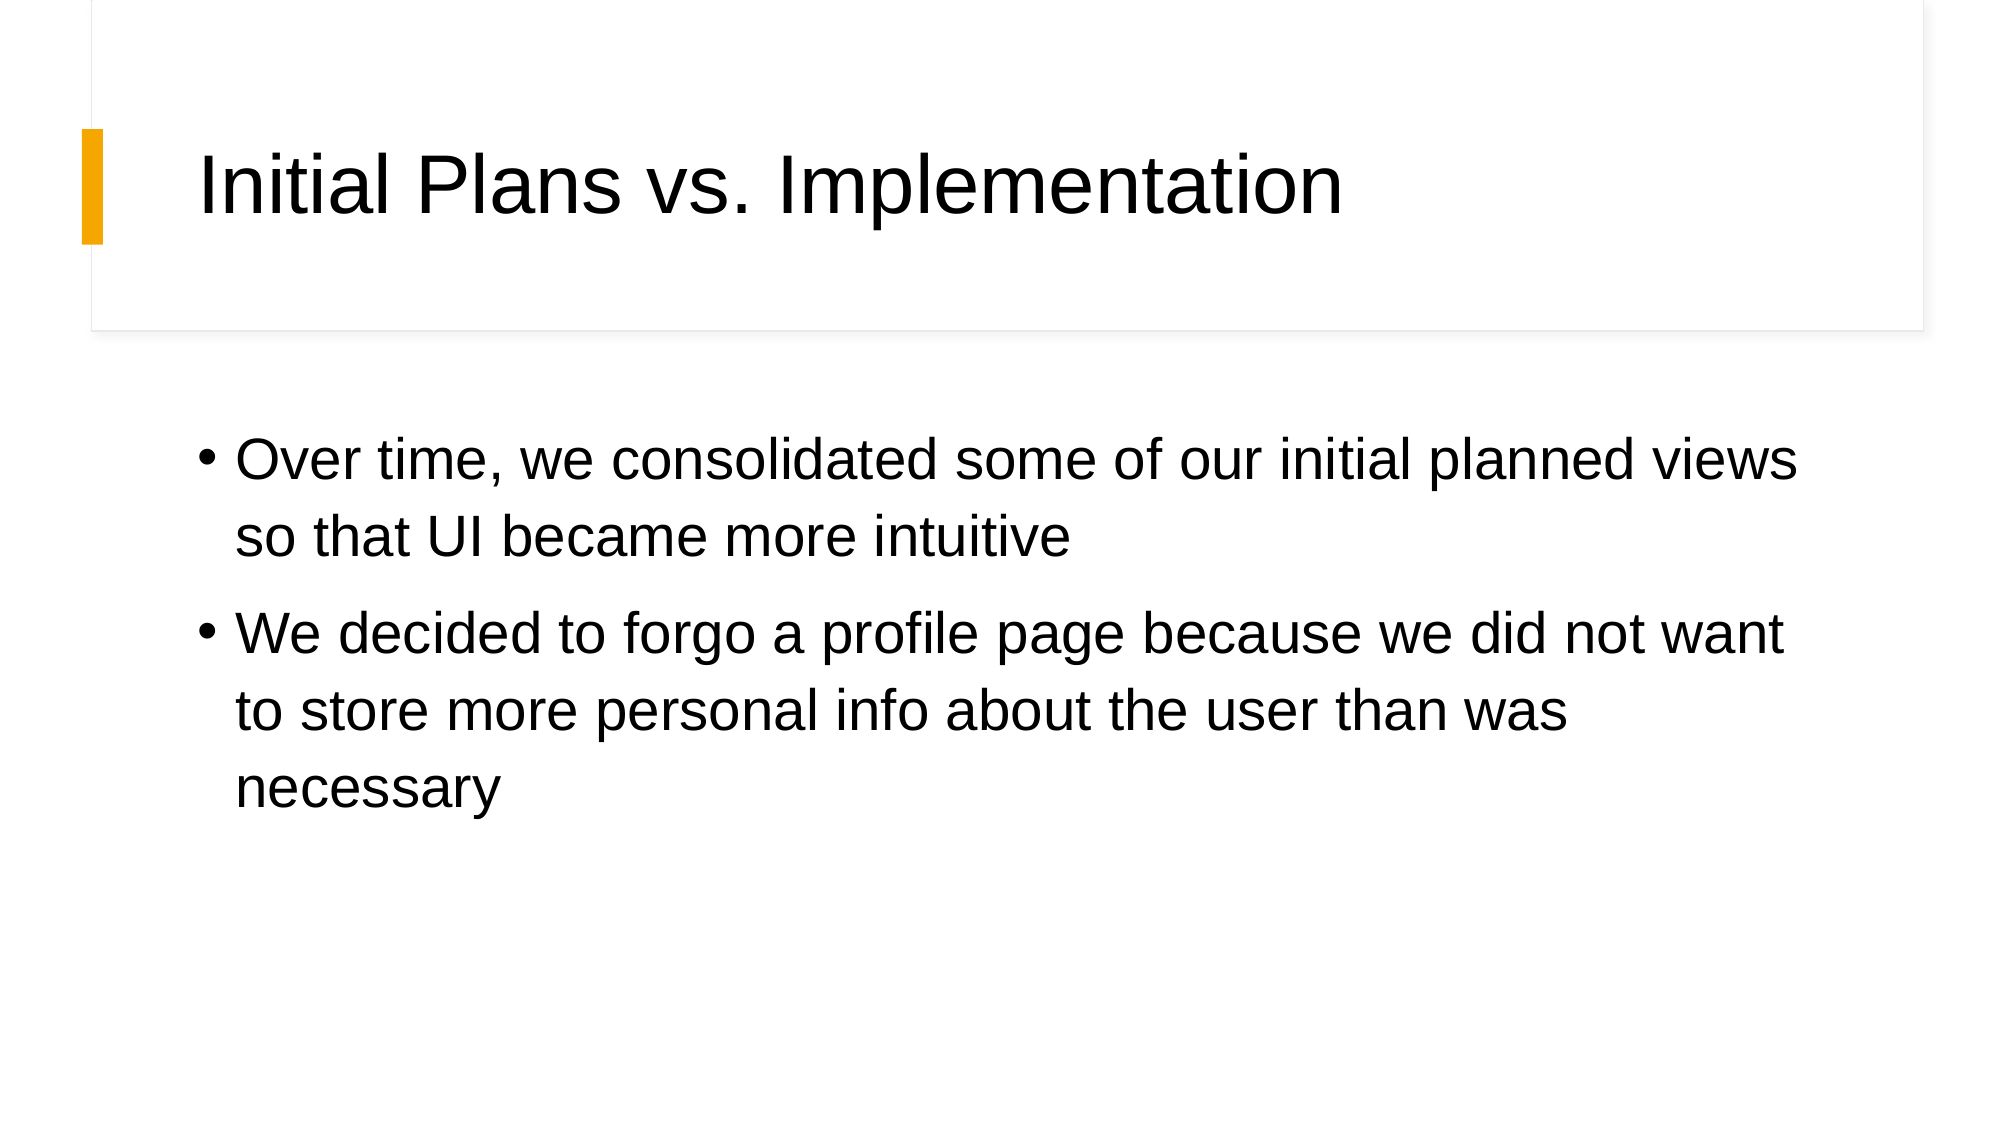

# Initial Plans vs. Implementation
Over time, we consolidated some of our initial planned views so that UI became more intuitive
We decided to forgo a profile page because we did not want to store more personal info about the user than was necessary